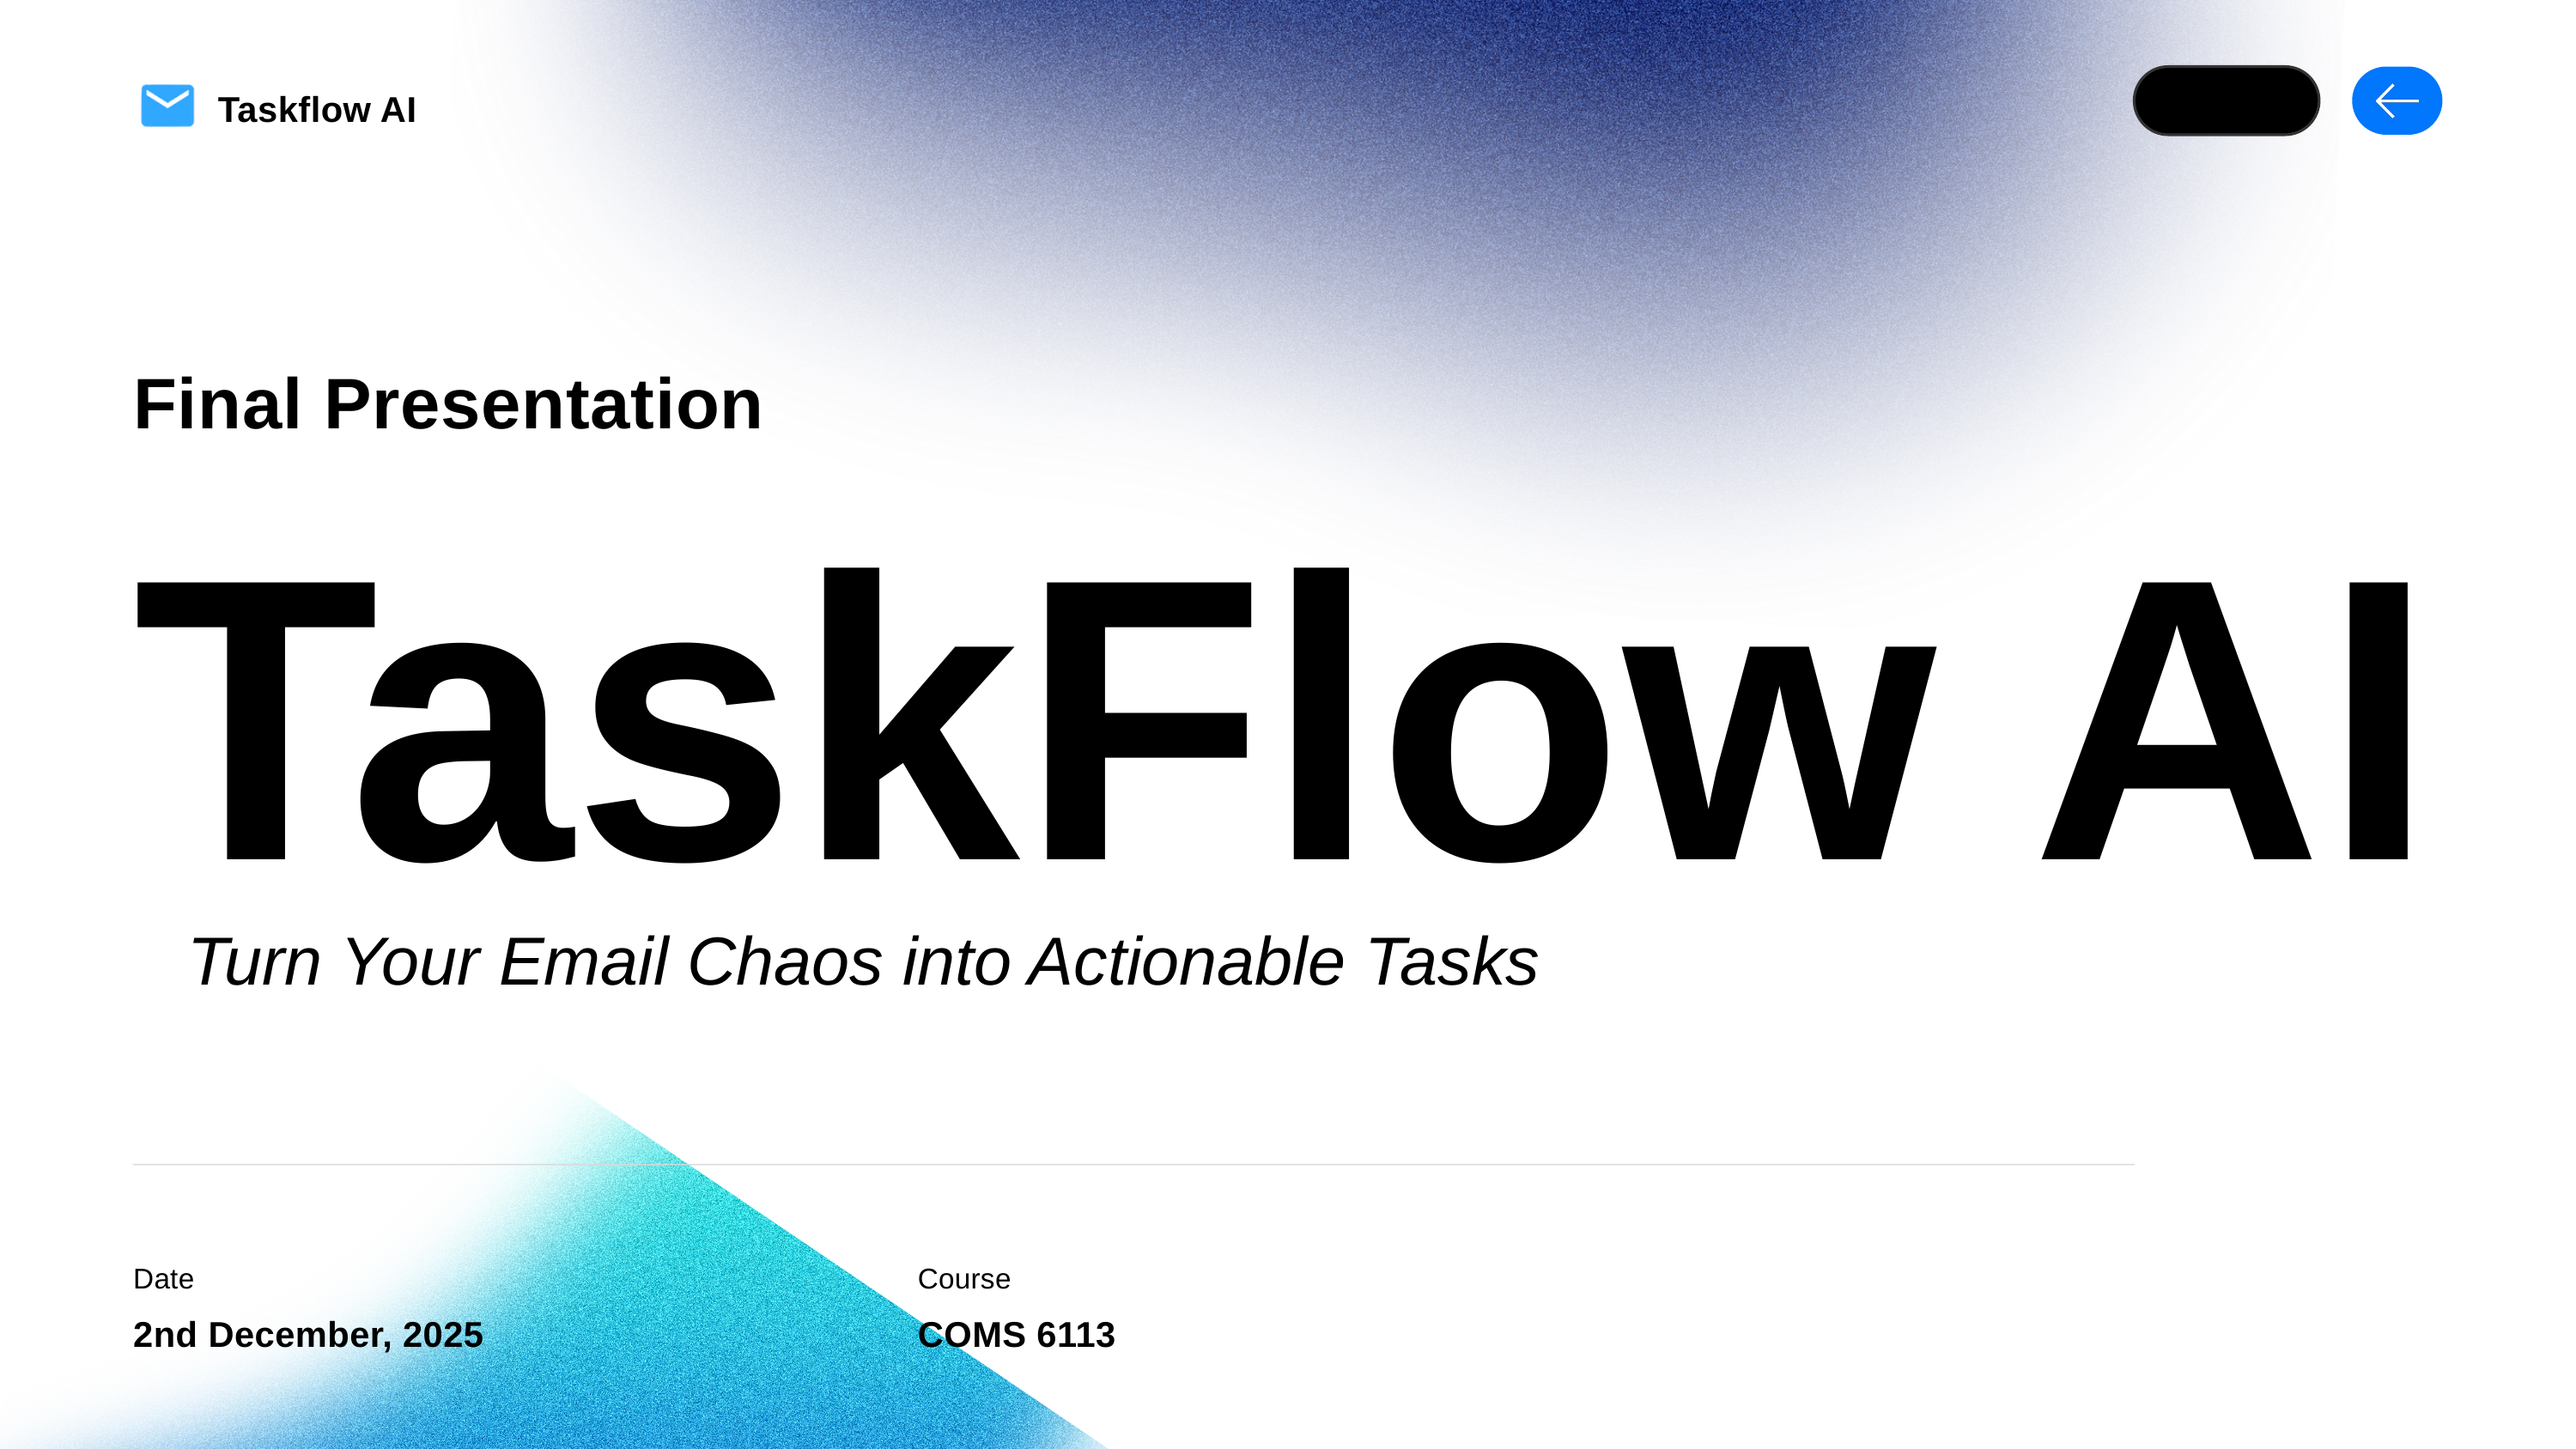

Taskflow AI

Final Presentation
TaskFlow AI
Turn Your Email Chaos into Actionable Tasks

Date
Course
2nd December, 2025
COMS 6113